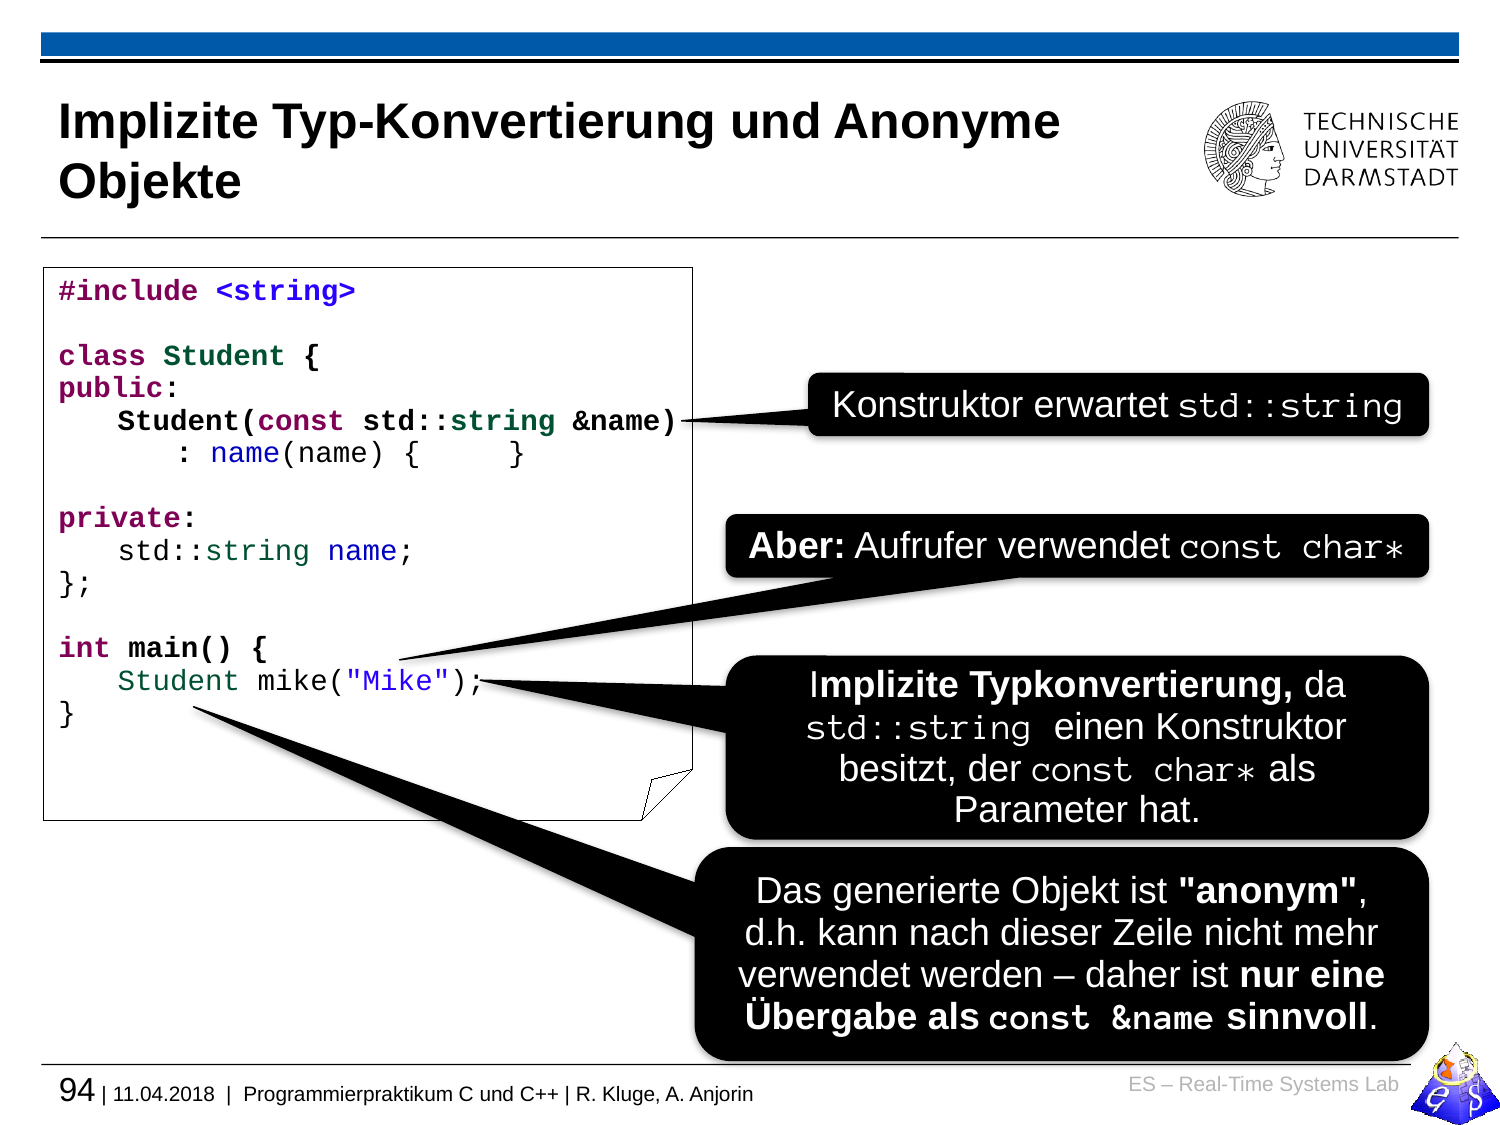

# Implizite Typ-Konvertierung und Anonyme Objekte
#include <string>

class Student {
public:
	Student(const std::string &name)
		: name(name) {	}

private:
	std::string name;
};

int main() {
	Student mike("Mike");
}

Konstruktor erwartet std::string
Aber: Aufrufer verwendet const char*
Implizite Typkonvertierung, da std::string einen Konstruktor besitzt, der const char* als Parameter hat.
Das generierte Objekt ist "anonym", d.h. kann nach dieser Zeile nicht mehr verwendet werden – daher ist nur eine Übergabe als const &name sinnvoll.